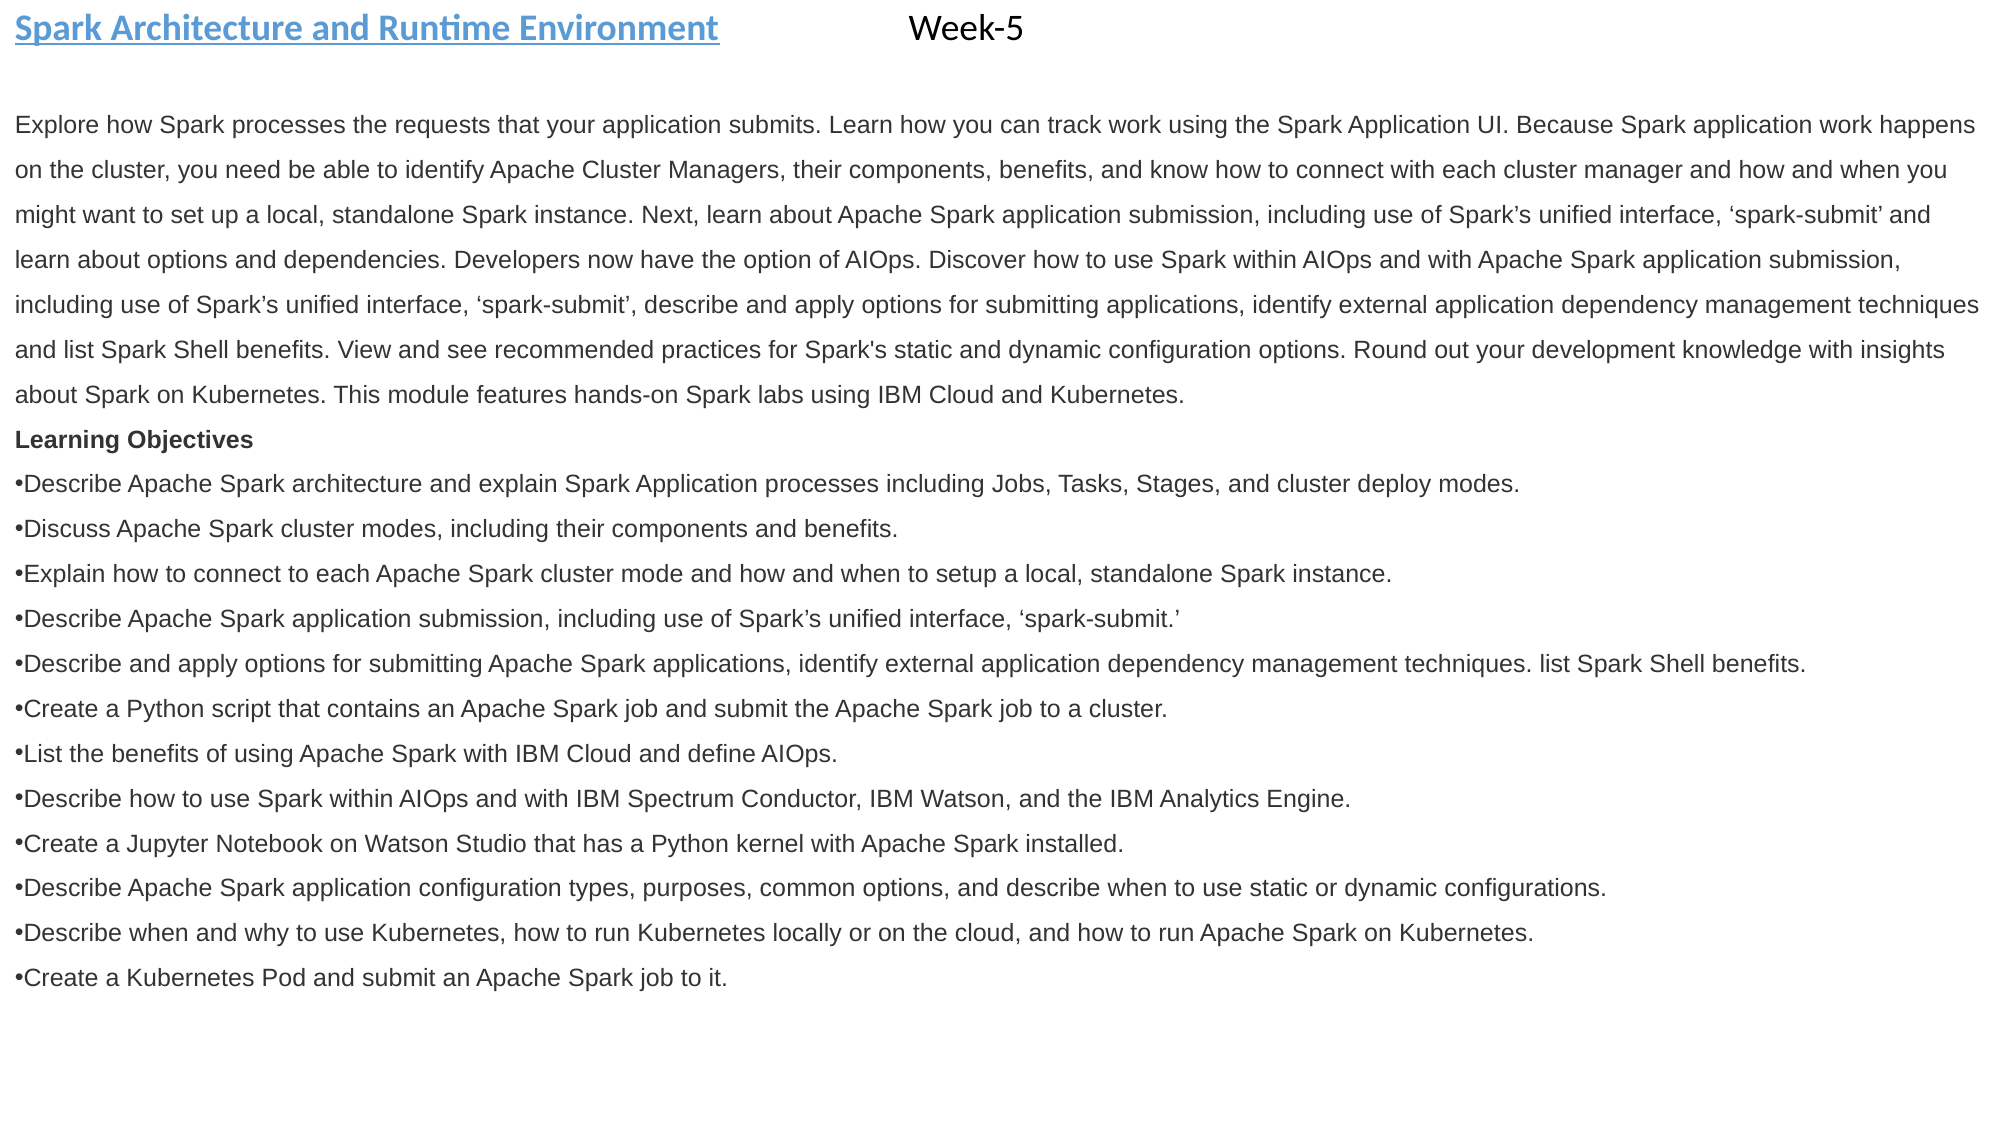

Spark Architecture and Runtime Environment
Week-5
Explore how Spark processes the requests that your application submits. Learn how you can track work using the Spark Application UI. Because Spark application work happens on the cluster, you need be able to identify Apache Cluster Managers, their components, benefits, and know how to connect with each cluster manager and how and when you might want to set up a local, standalone Spark instance. Next, learn about Apache Spark application submission, including use of Spark’s unified interface, ‘spark-submit’ and learn about options and dependencies. Developers now have the option of AIOps. Discover how to use Spark within AIOps and with Apache Spark application submission, including use of Spark’s unified interface, ‘spark-submit’, describe and apply options for submitting applications, identify external application dependency management techniques and list Spark Shell benefits. View and see recommended practices for Spark's static and dynamic configuration options. Round out your development knowledge with insights about Spark on Kubernetes. This module features hands-on Spark labs using IBM Cloud and Kubernetes.
Learning Objectives
Describe Apache Spark architecture and explain Spark Application processes including Jobs, Tasks, Stages, and cluster deploy modes.
Discuss Apache Spark cluster modes, including their components and benefits.
Explain how to connect to each Apache Spark cluster mode and how and when to setup a local, standalone Spark instance.
Describe Apache Spark application submission, including use of Spark’s unified interface, ‘spark-submit.’
Describe and apply options for submitting Apache Spark applications, identify external application dependency management techniques. list Spark Shell benefits.
Create a Python script that contains an Apache Spark job and submit the Apache Spark job to a cluster.
List the benefits of using Apache Spark with IBM Cloud and define AIOps.
Describe how to use Spark within AIOps and with IBM Spectrum Conductor, IBM Watson, and the IBM Analytics Engine.
Create a Jupyter Notebook on Watson Studio that has a Python kernel with Apache Spark installed.
Describe Apache Spark application configuration types, purposes, common options, and describe when to use static or dynamic configurations.
Describe when and why to use Kubernetes, how to run Kubernetes locally or on the cloud, and how to run Apache Spark on Kubernetes.
Create a Kubernetes Pod and submit an Apache Spark job to it.